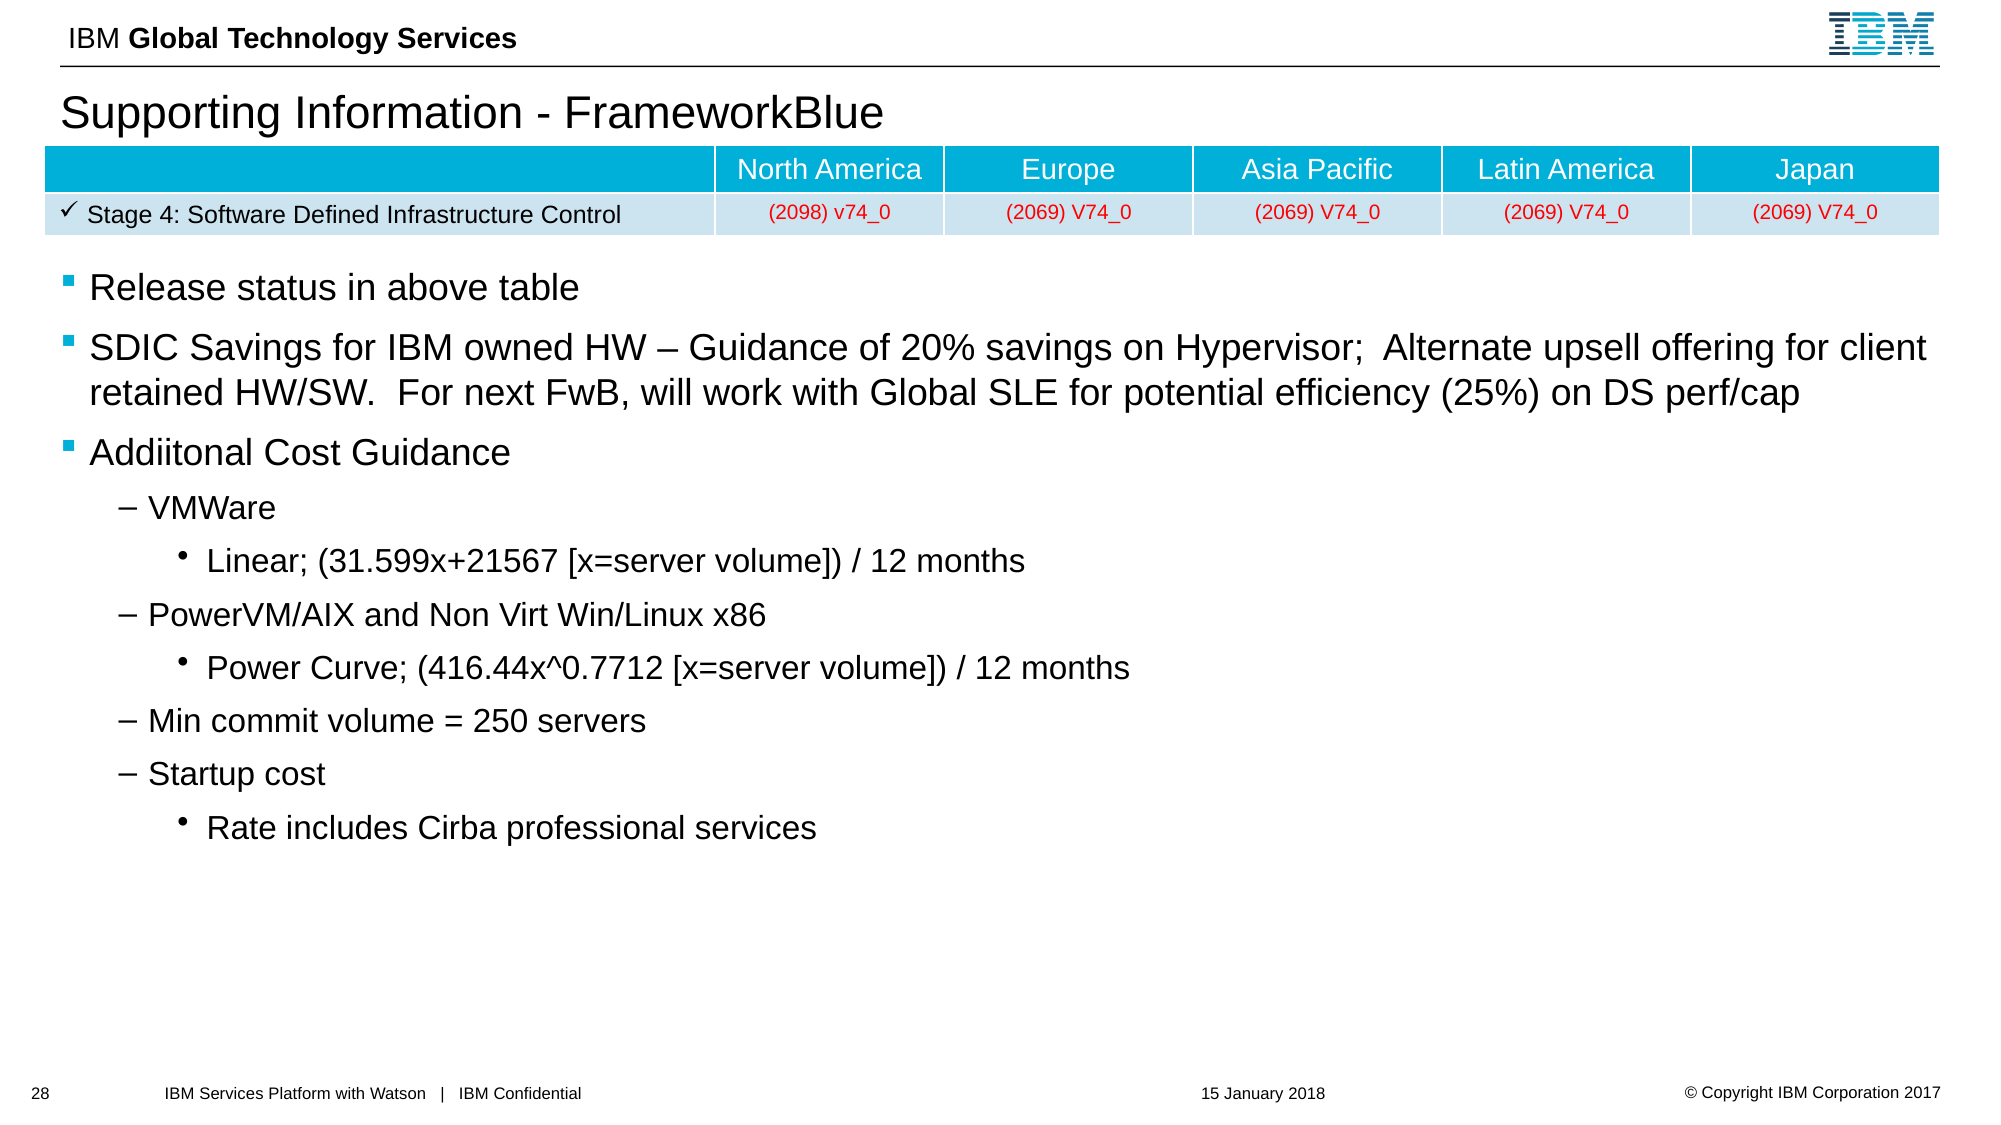

# Supporting Information - FrameworkBlue
|  | North America | Europe | Asia Pacific | Latin America | Japan |
| --- | --- | --- | --- | --- | --- |
| Stage 4: Software Defined Infrastructure Control | (2098) v74\_0 | (2069) V74\_0 | (2069) V74\_0 | (2069) V74\_0 | (2069) V74\_0 |
Release status in above table
SDIC Savings for IBM owned HW – Guidance of 20% savings on Hypervisor;  Alternate upsell offering for client retained HW/SW.  For next FwB, will work with Global SLE for potential efficiency (25%) on DS perf/cap
Addiitonal Cost Guidance
VMWare
Linear; (31.599x+21567 [x=server volume]) / 12 months
PowerVM/AIX and Non Virt Win/Linux x86
Power Curve; (416.44x^0.7712 [x=server volume]) / 12 months
Min commit volume = 250 servers
Startup cost
Rate includes Cirba professional services

28
IBM Services Platform with Watson   |   IBM Confidential
15 January 2018